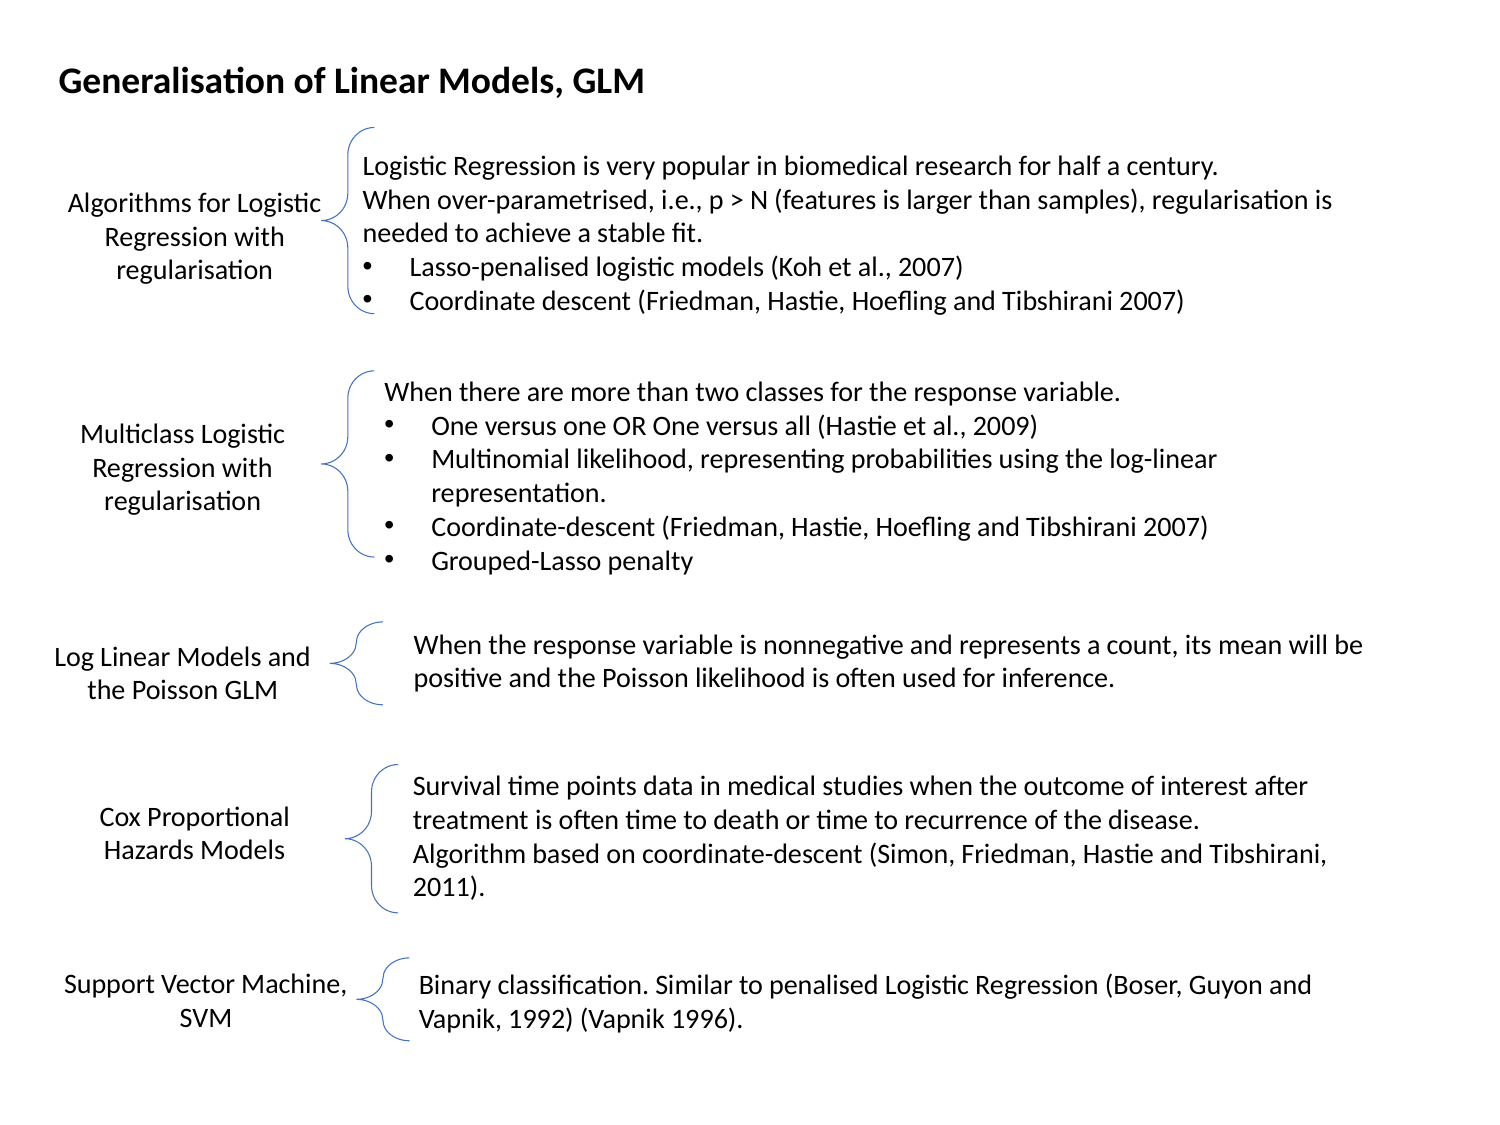

Generalisation of Linear Models, GLM

Logistic Regression is very popular in biomedical research for half a century.
When over-parametrised, i.e., p > N (features is larger than samples), regularisation is needed to achieve a stable fit.
Lasso-penalised logistic models (Koh et al., 2007)
Coordinate descent (Friedman, Hastie, Hoefling and Tibshirani 2007)
Algorithms for Logistic Regression with regularisation
When there are more than two classes for the response variable.
One versus one OR One versus all (Hastie et al., 2009)
Multinomial likelihood, representing probabilities using the log-linear representation.
Coordinate-descent (Friedman, Hastie, Hoefling and Tibshirani 2007)
Grouped-Lasso penalty

Multiclass Logistic Regression with regularisation
When the response variable is nonnegative and represents a count, its mean will be positive and the Poisson likelihood is often used for inference.

Log Linear Models and the Poisson GLM
Survival time points data in medical studies when the outcome of interest after treatment is often time to death or time to recurrence of the disease.
Algorithm based on coordinate-descent (Simon, Friedman, Hastie and Tibshirani, 2011).

Cox Proportional Hazards Models

Support Vector Machine, SVM
Binary classification. Similar to penalised Logistic Regression (Boser, Guyon and Vapnik, 1992) (Vapnik 1996).